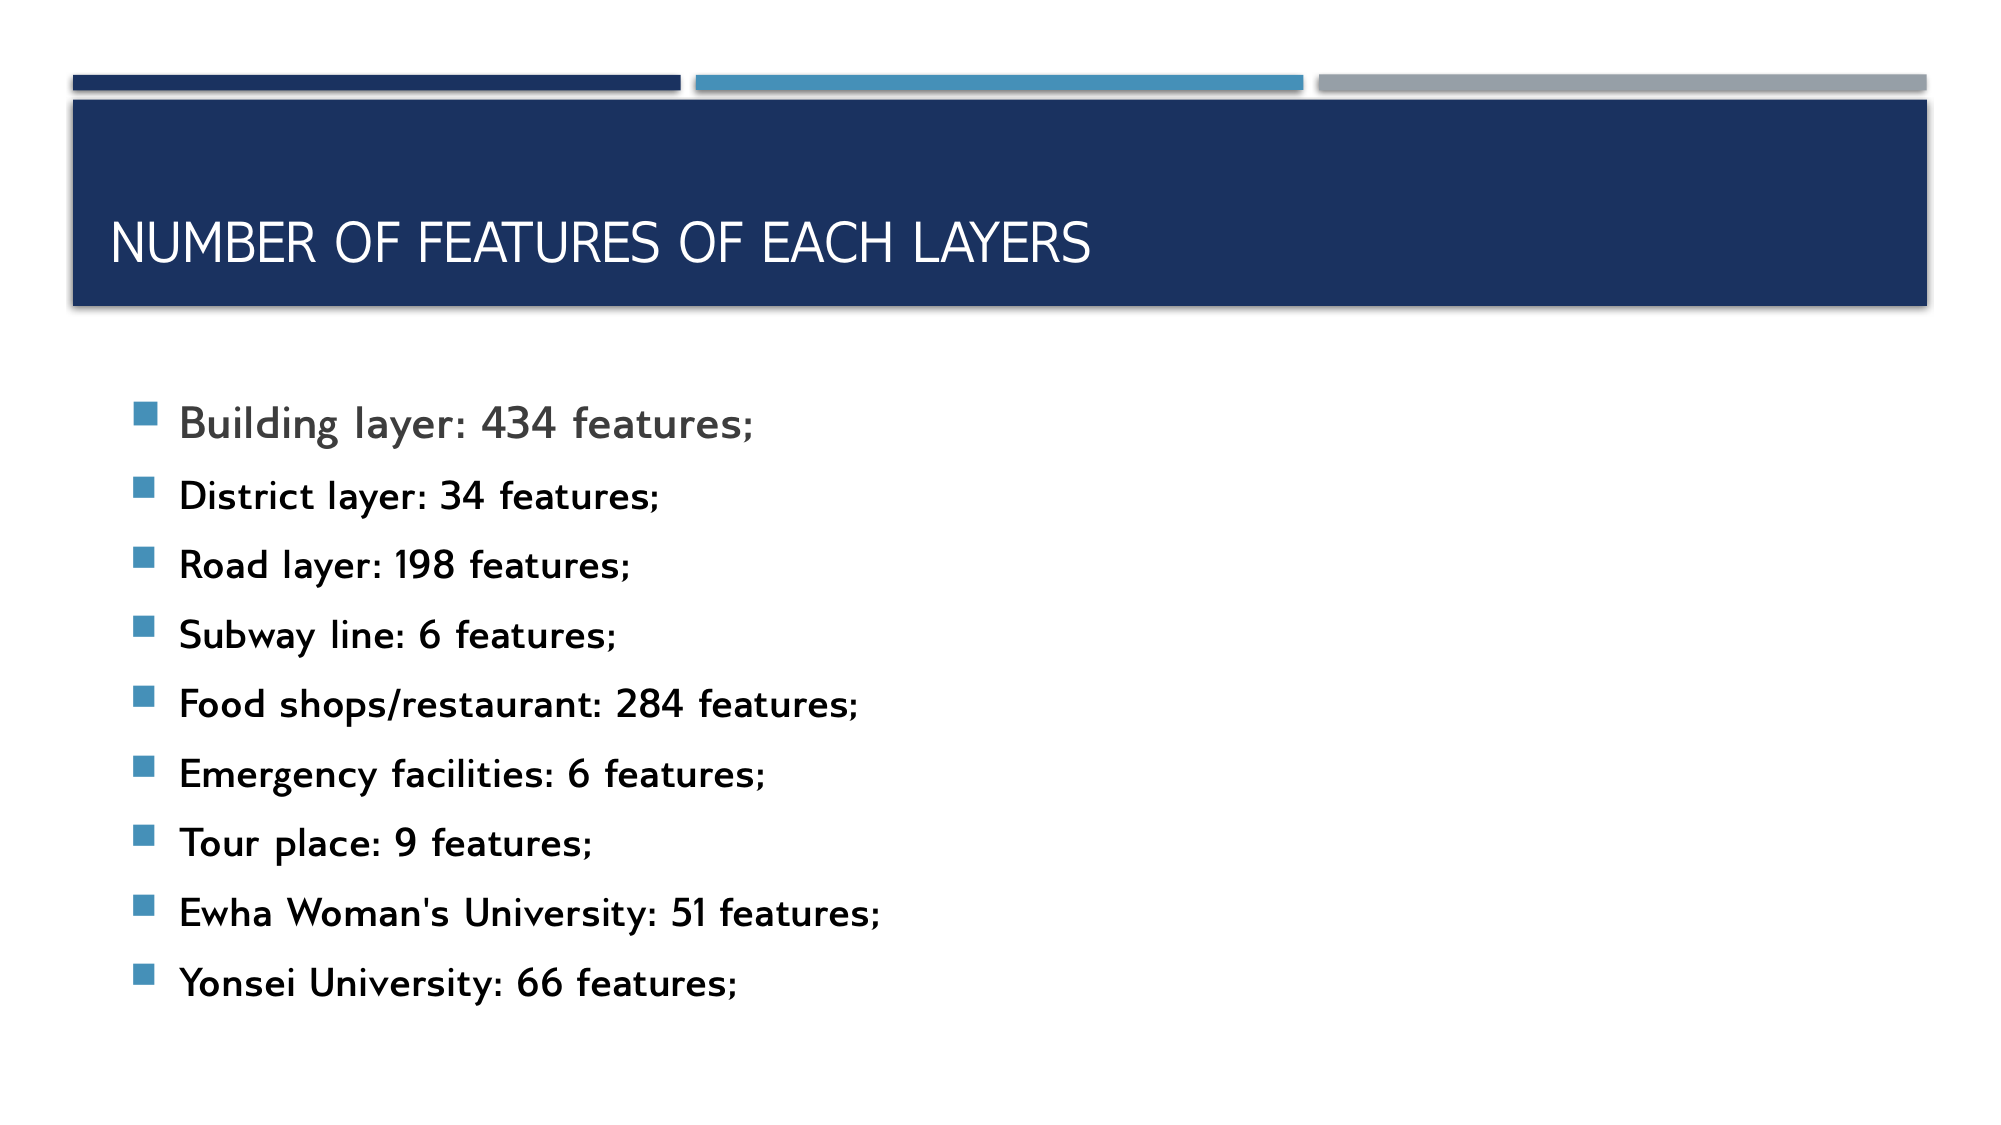

# NUMBER OF FEATURES OF EACH LAYERS
Building layer: 434 features;
District layer: 34 features;
Road layer: 198 features;
Subway line: 6 features;
Food shops/restaurant: 284 features;
Emergency facilities: 6 features;
Tour place: 9 features;
Ewha Woman's University: 51 features;
Yonsei University: 66 features;